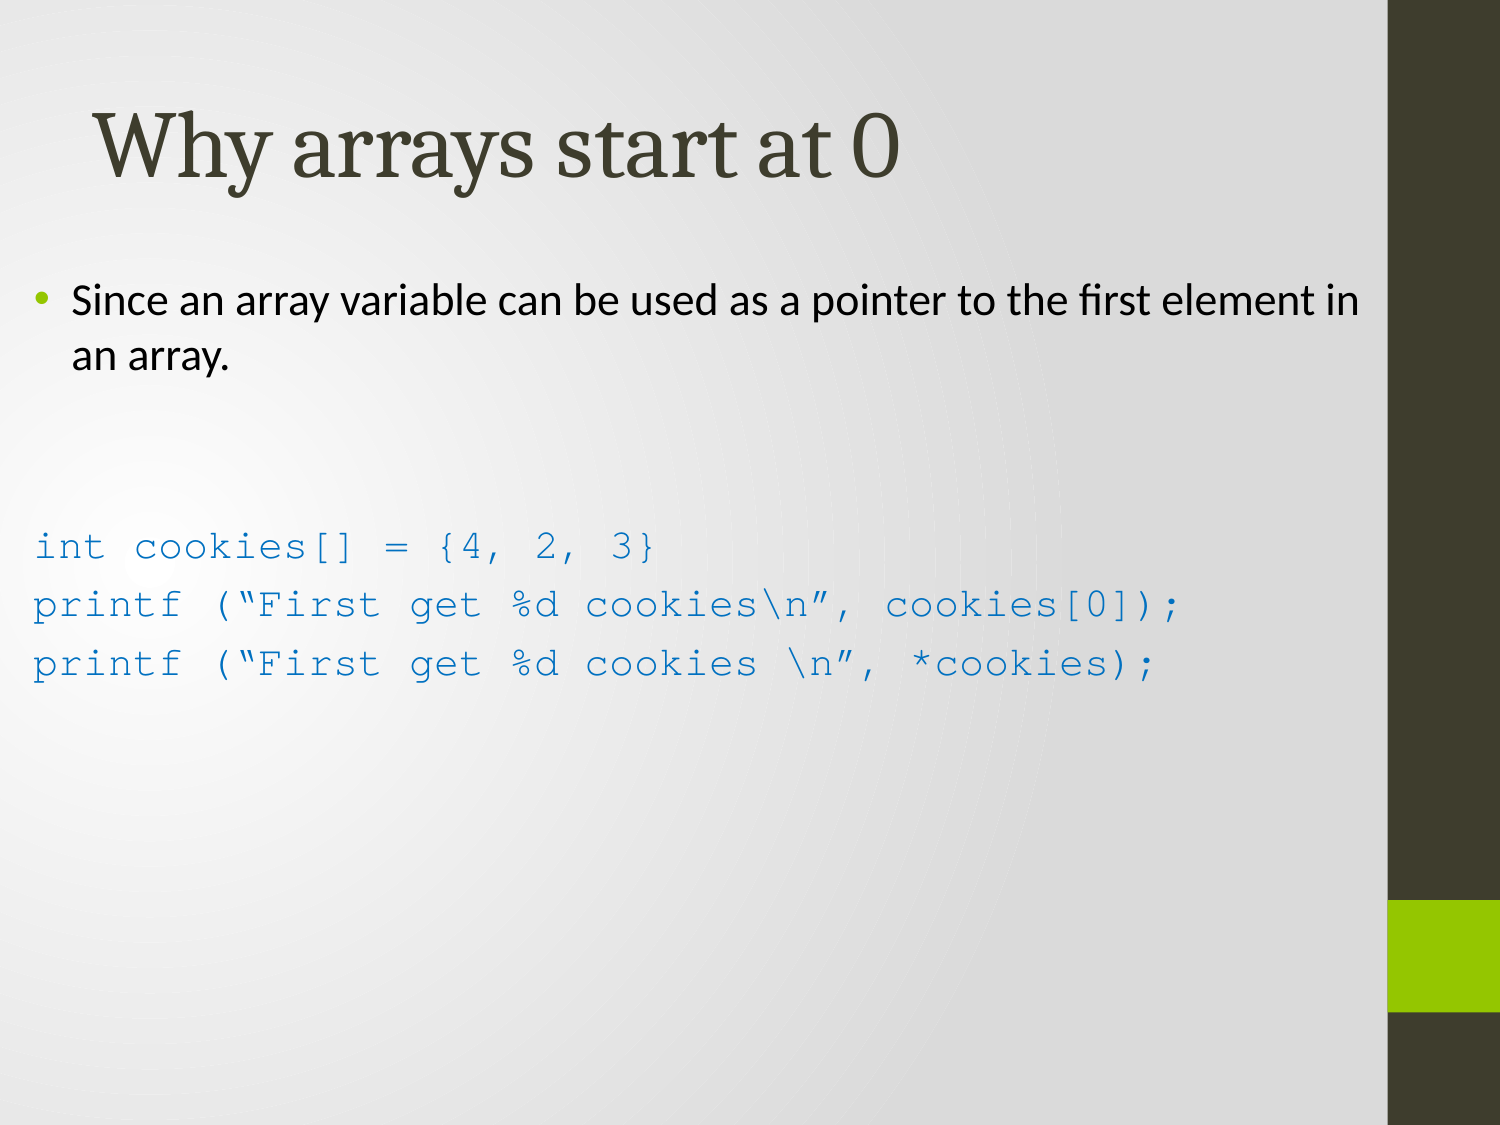

# Why arrays start at 0
Since an array variable can be used as a pointer to the first element in an array.

int cookies[] = {4, 2, 3}
printf (“First get %d cookies\n”, cookies[0]);
printf (“First get %d cookies \n”, *cookies);